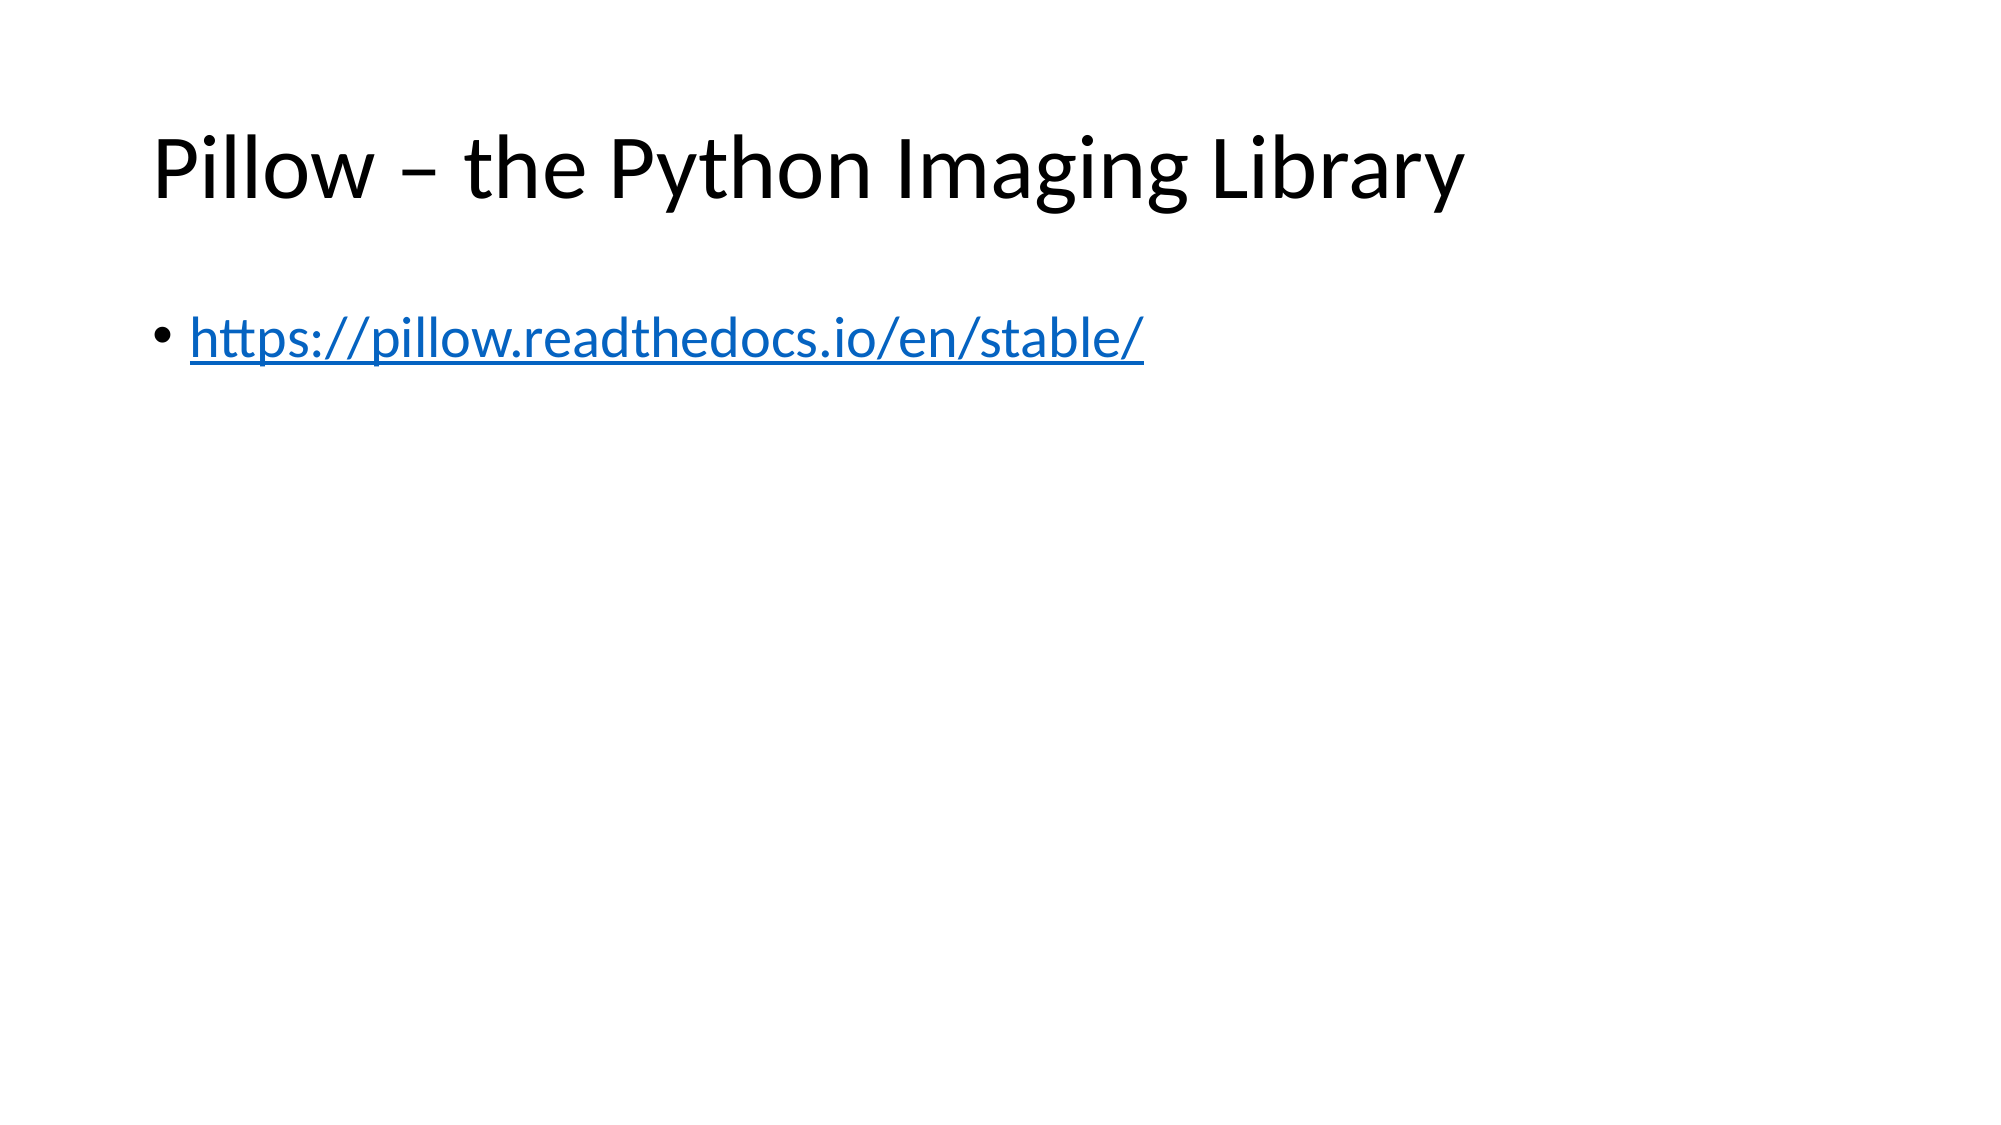

# Pillow – the Python Imaging Library
https://pillow.readthedocs.io/en/stable/